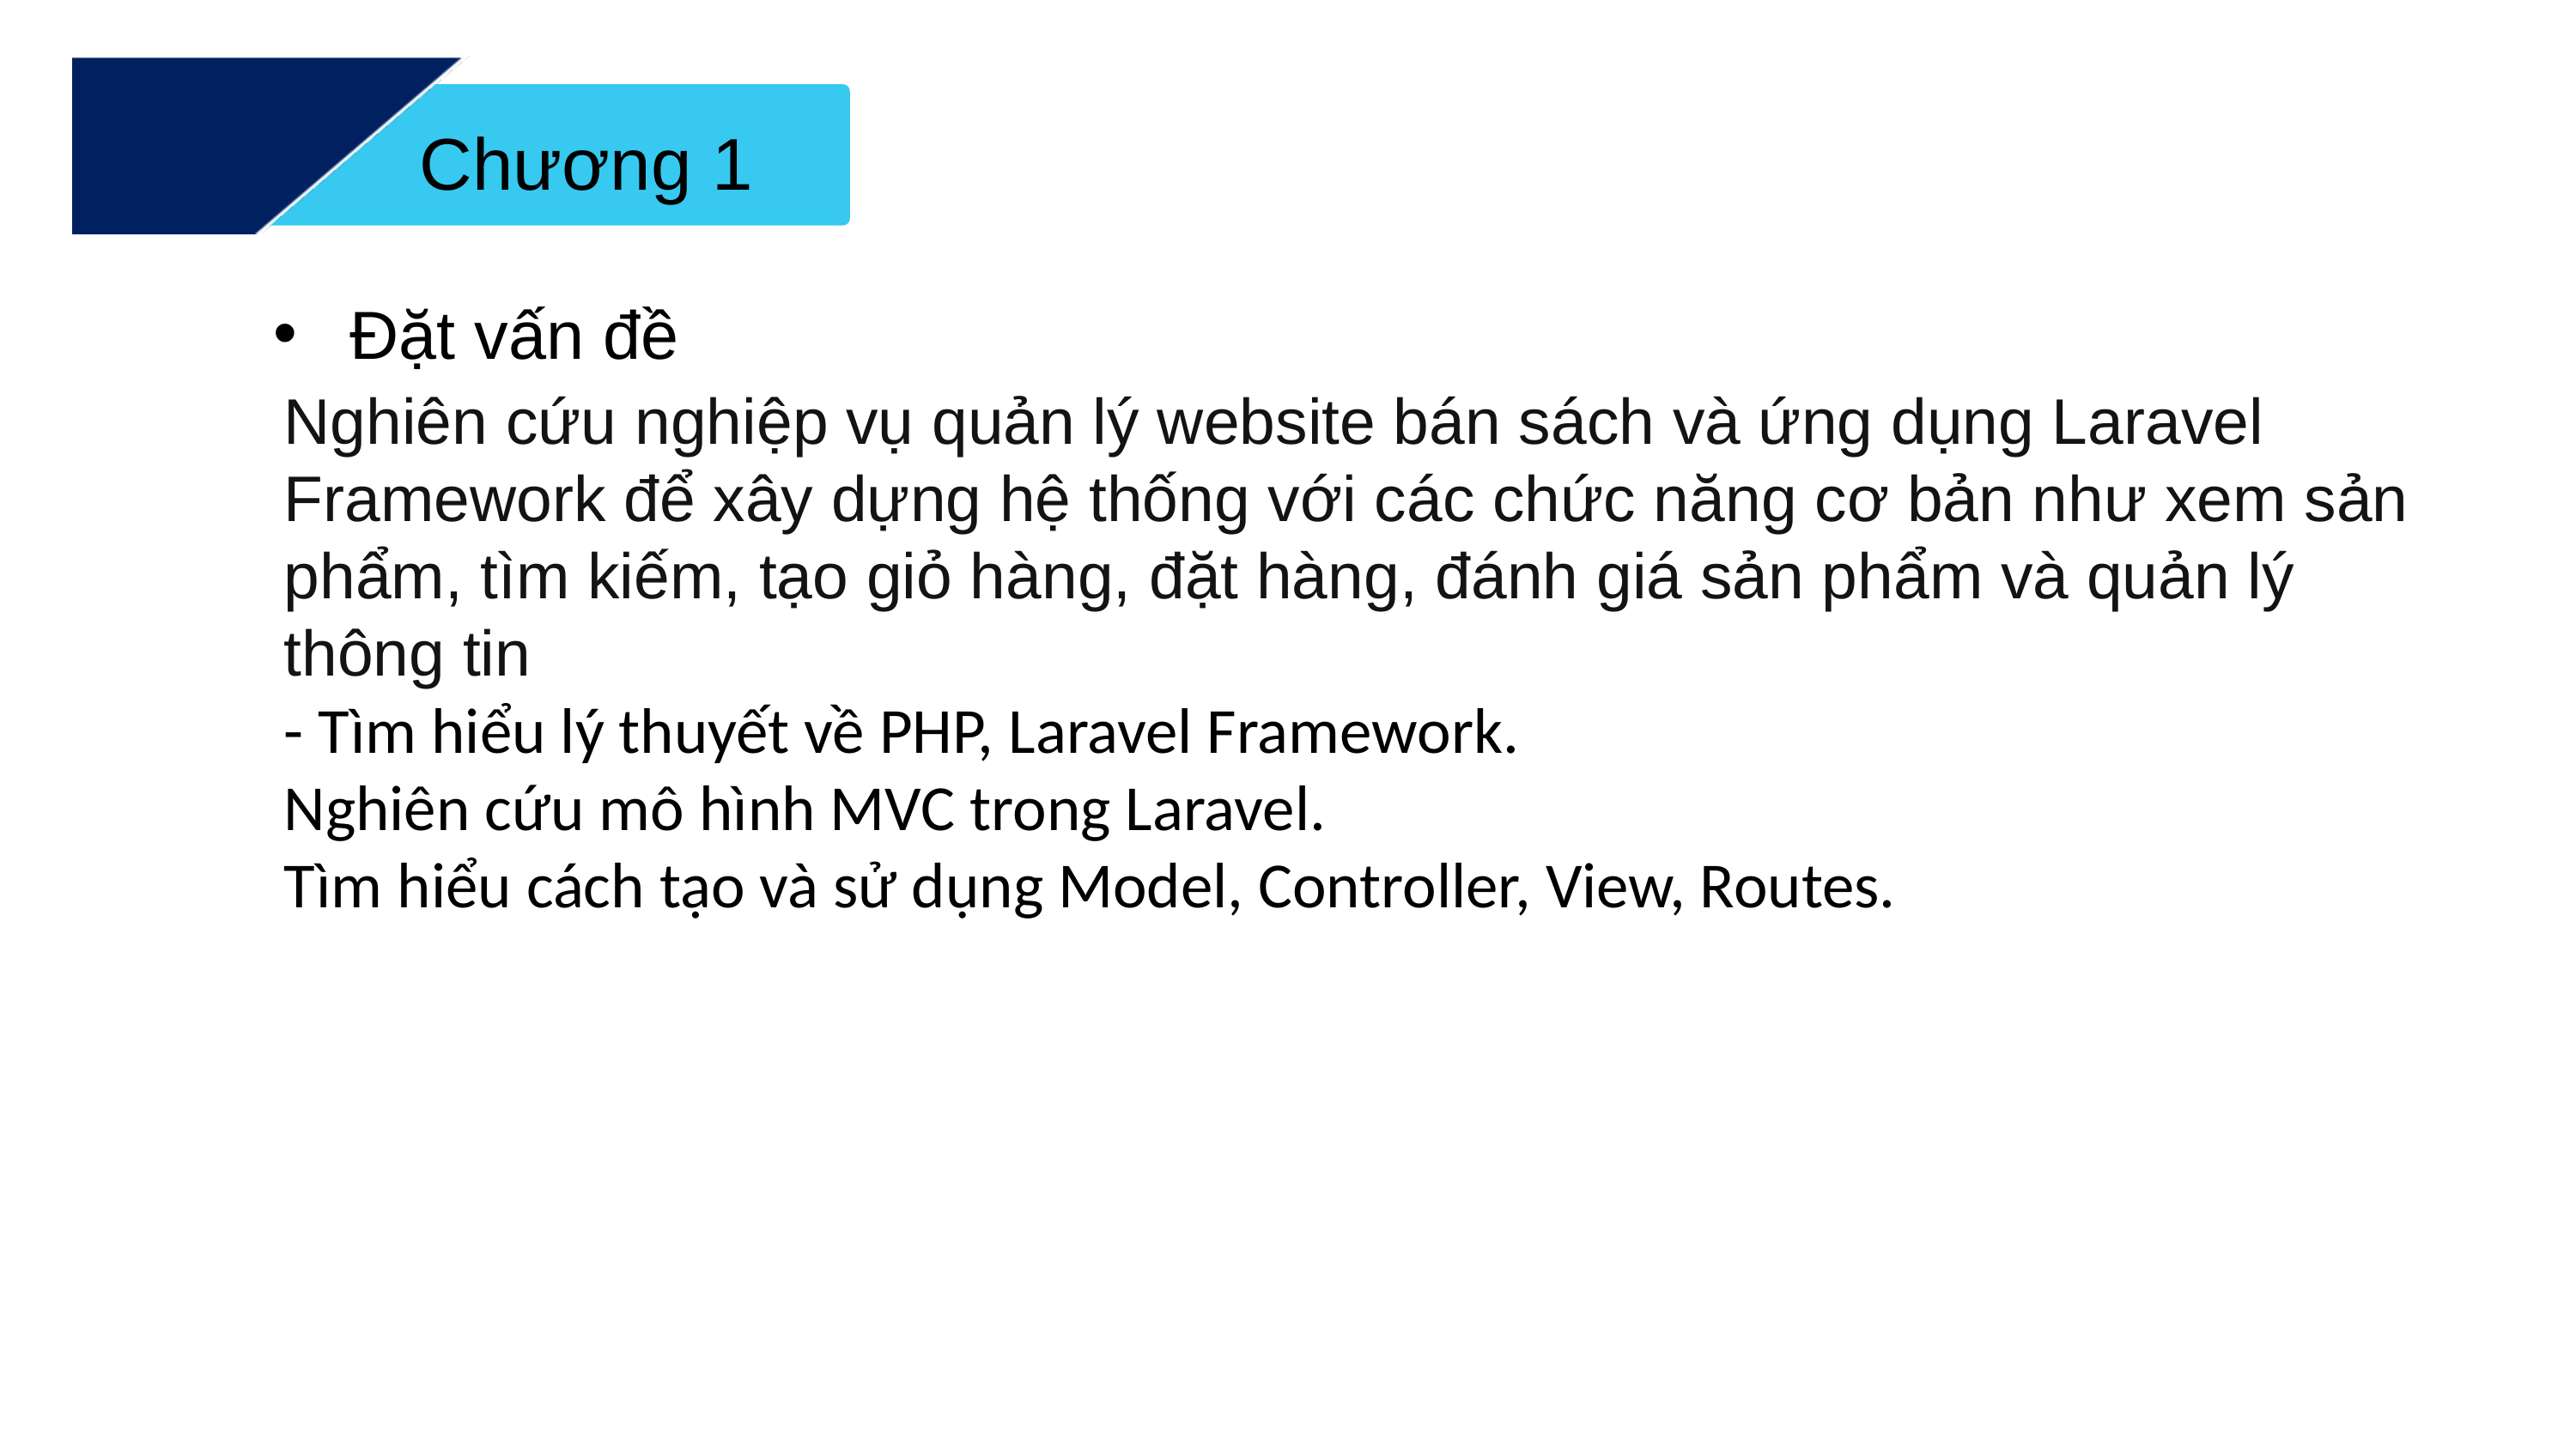

Chương 1
 Đặt vấn đề
Nghiên cứu nghiệp vụ quản lý website bán sách và ứng dụng Laravel Framework để xây dựng hệ thống với các chức năng cơ bản như xem sản phẩm, tìm kiếm, tạo giỏ hàng, đặt hàng, đánh giá sản phẩm và quản lý thông tin
- Tìm hiểu lý thuyết về PHP, Laravel Framework.
Nghiên cứu mô hình MVC trong Laravel.
Tìm hiểu cách tạo và sử dụng Model, Controller, View, Routes.
01